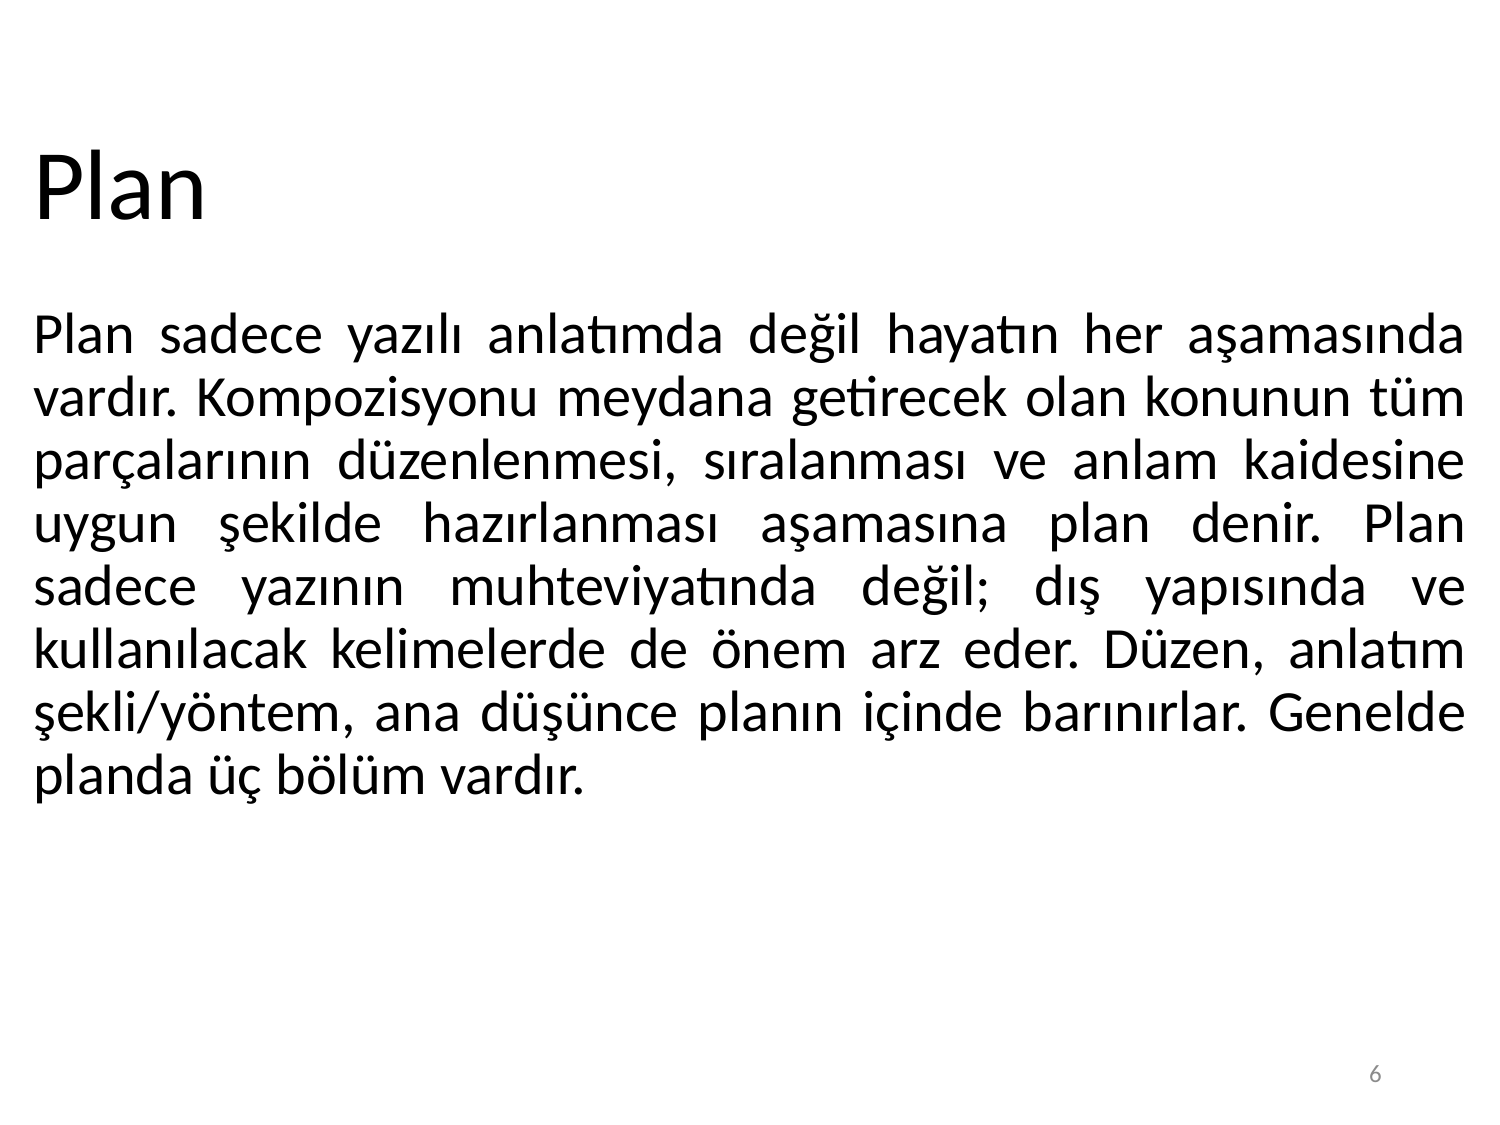

# Plan
Plan sadece yazılı anlatımda değil hayatın her aşamasında vardır. Kompozisyonu meydana getirecek olan konunun tüm parçalarının düzenlenmesi, sıralanması ve anlam kaidesine uygun şekilde hazırlanması aşamasına plan denir. Plan sadece yazının muhteviyatında değil; dış yapısında ve kullanılacak kelimelerde de önem arz eder. Düzen, anlatım şekli/yöntem, ana düşünce planın içinde barınırlar. Genelde planda üç bölüm vardır.
6